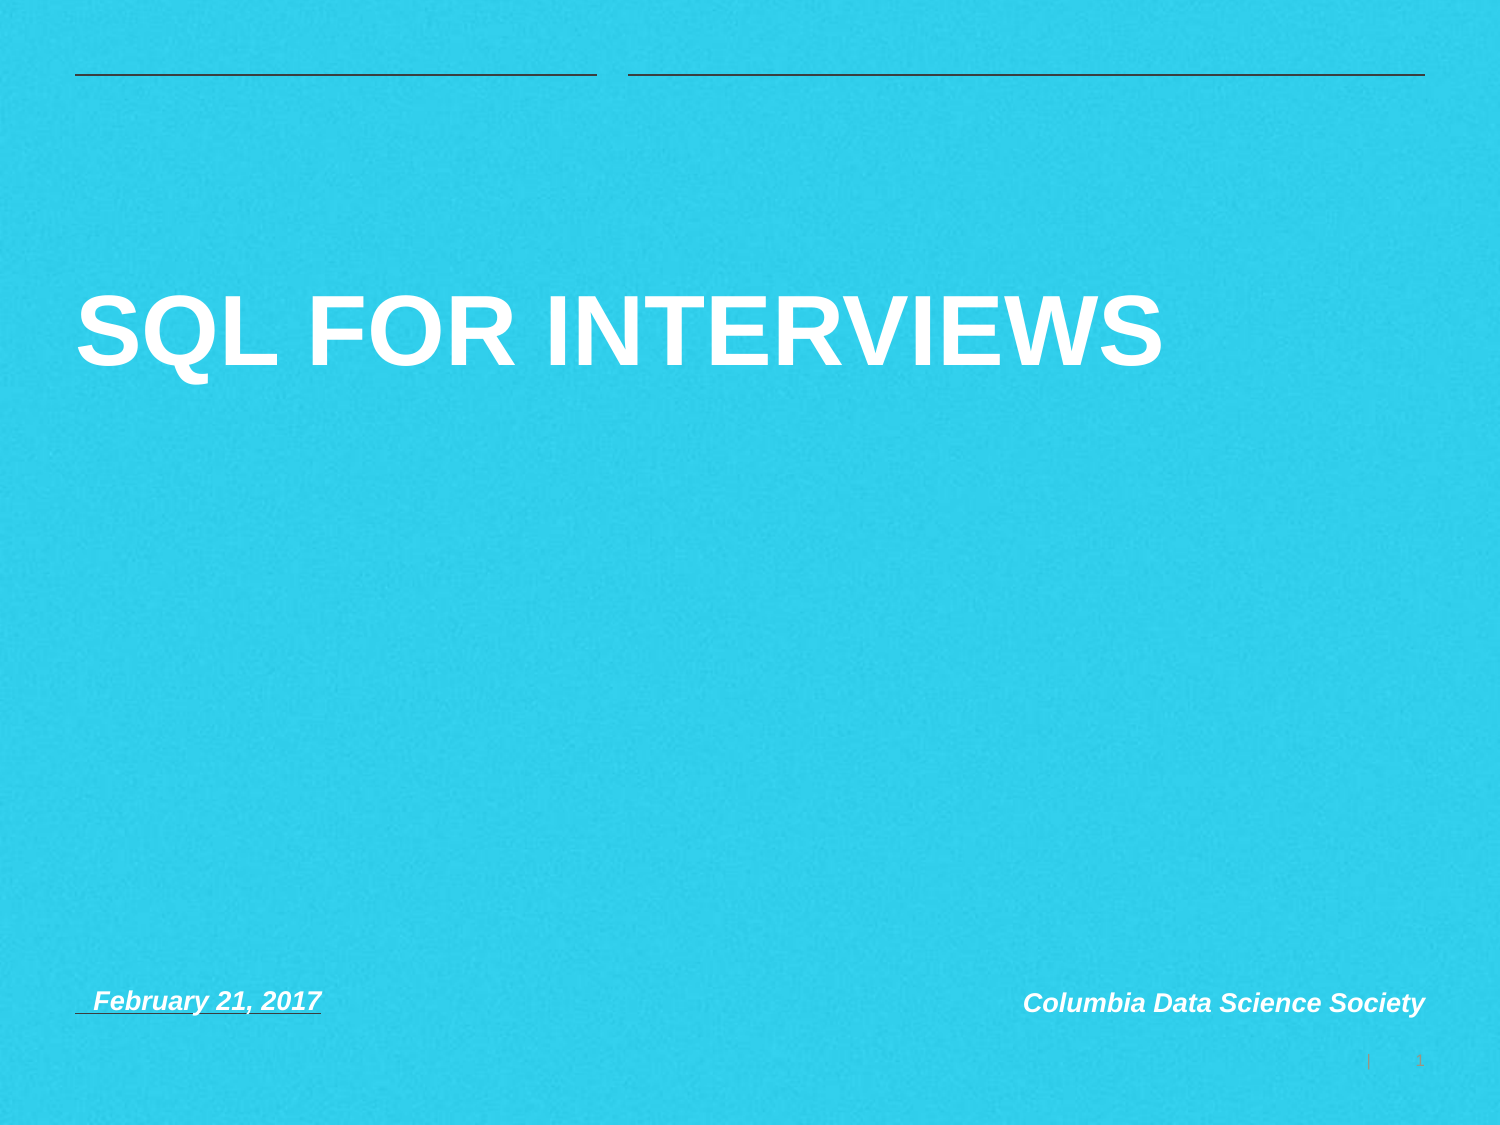

# SQL FOR INTERVIEWS
February 21, 2017
Columbia Data Science Society